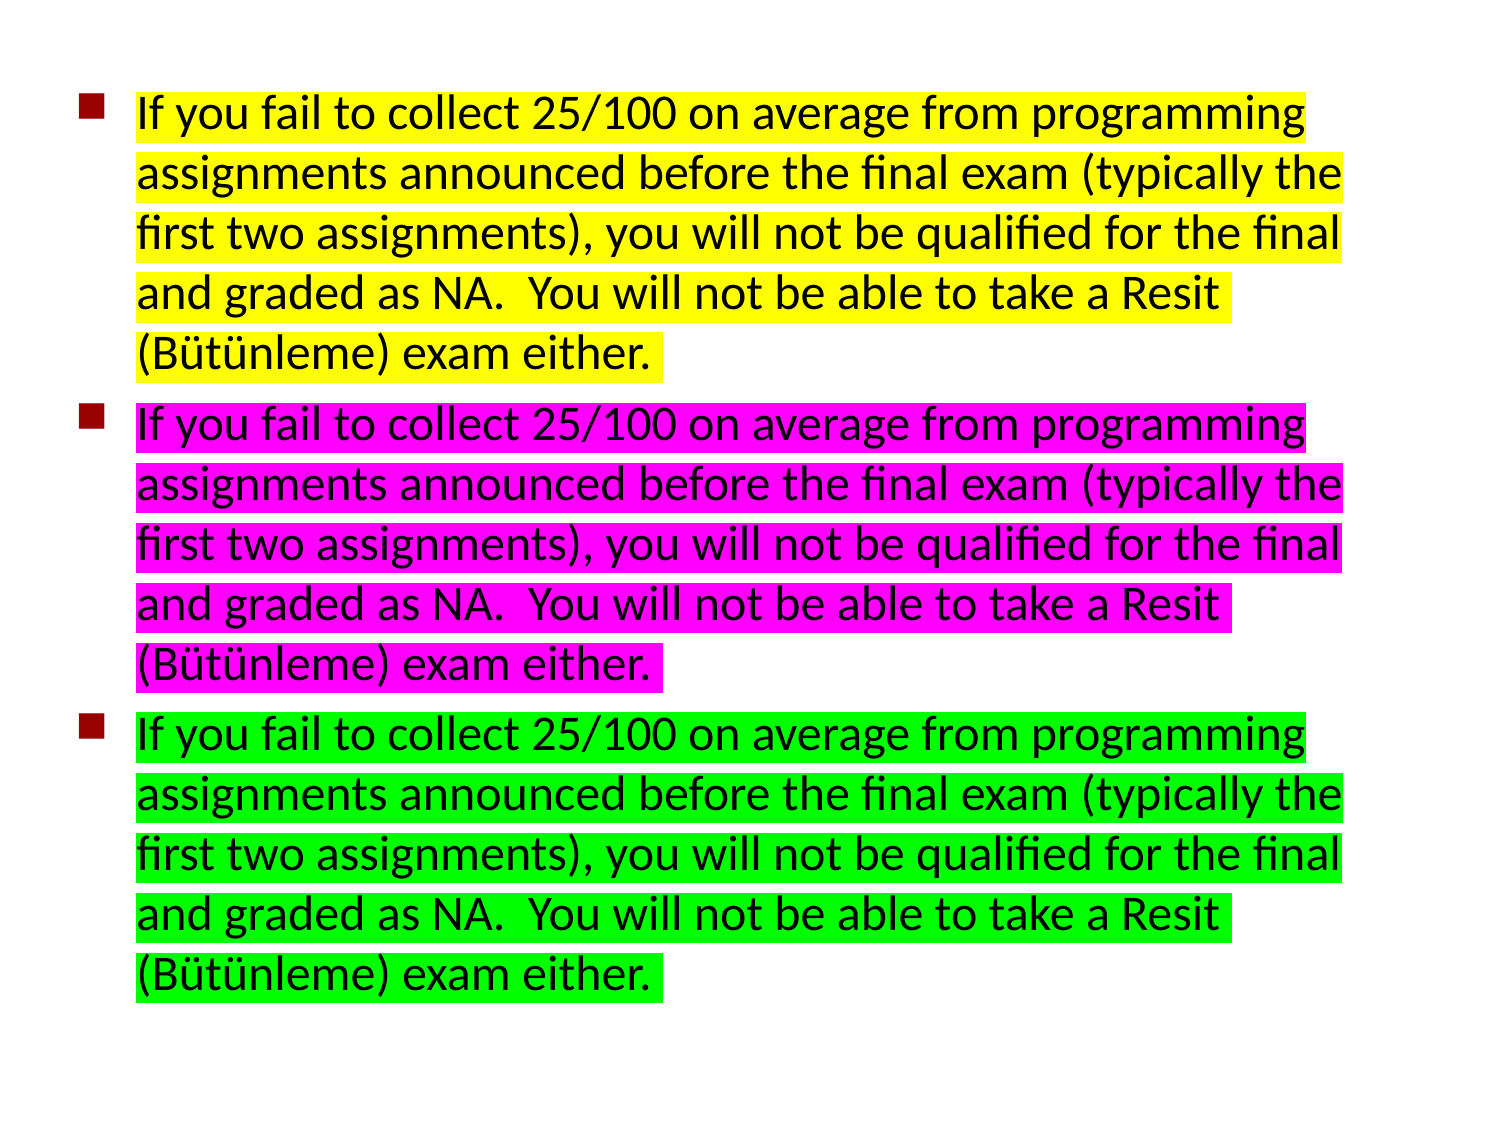

If you fail to collect 25/100 on average from programming assignments announced before the final exam (typically the first two assignments), you will not be qualified for the final and graded as NA.  You will not be able to take a Resit  (Bütünleme) exam either.
If you fail to collect 25/100 on average from programming assignments announced before the final exam (typically the first two assignments), you will not be qualified for the final and graded as NA.  You will not be able to take a Resit  (Bütünleme) exam either.
If you fail to collect 25/100 on average from programming assignments announced before the final exam (typically the first two assignments), you will not be qualified for the final and graded as NA.  You will not be able to take a Resit  (Bütünleme) exam either.